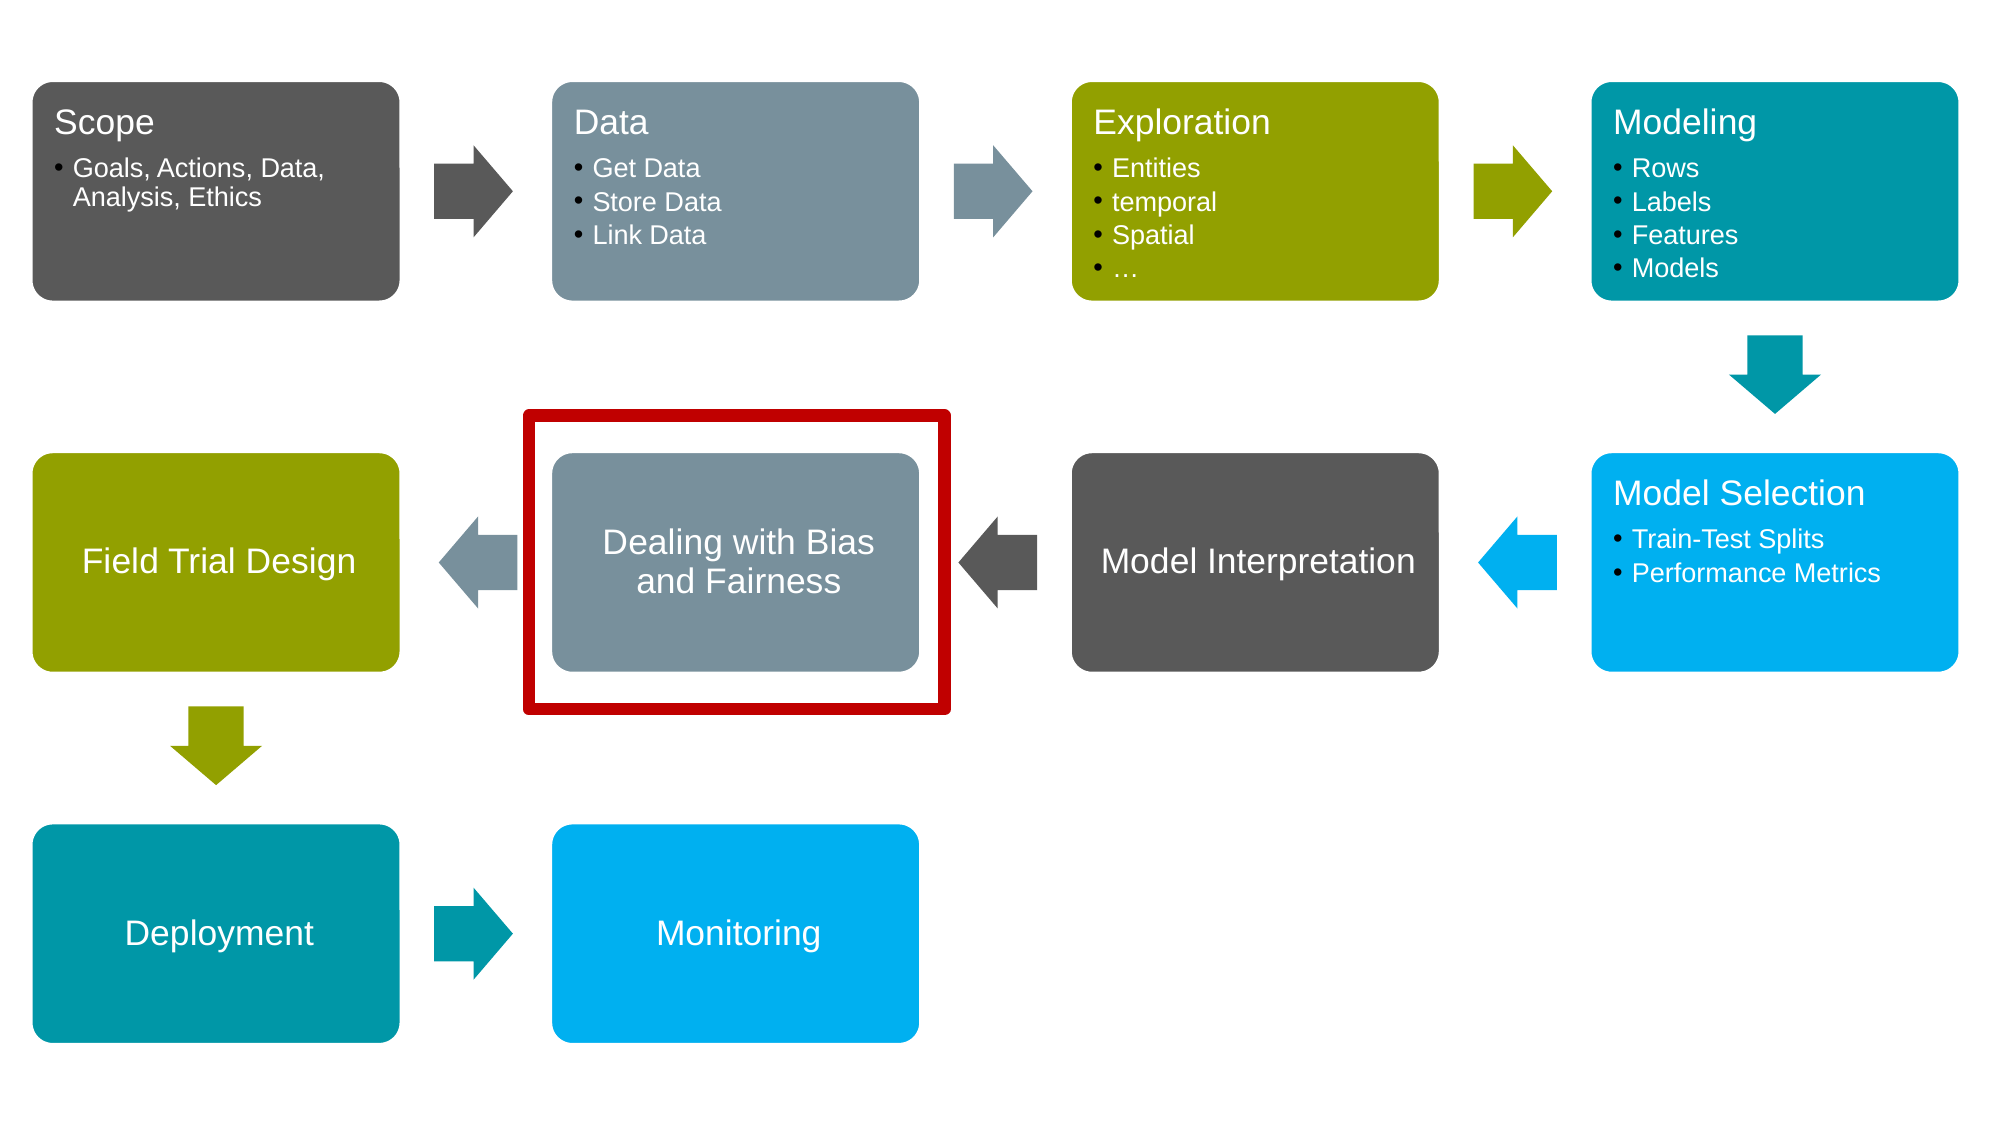

Scope
Goals, Actions, Data, Analysis, Ethics

Data
Get Data
Store Data
Link Data

Exploration
Entities
temporal
Spatial
…

Modeling
Rows
Labels
Features
Models

Model Selection
Train-Test Splits
Performance Metrics

Model Interpretation

Dealing with Bias and Fairness

Field Trial Design

Deployment

Monitoring

#